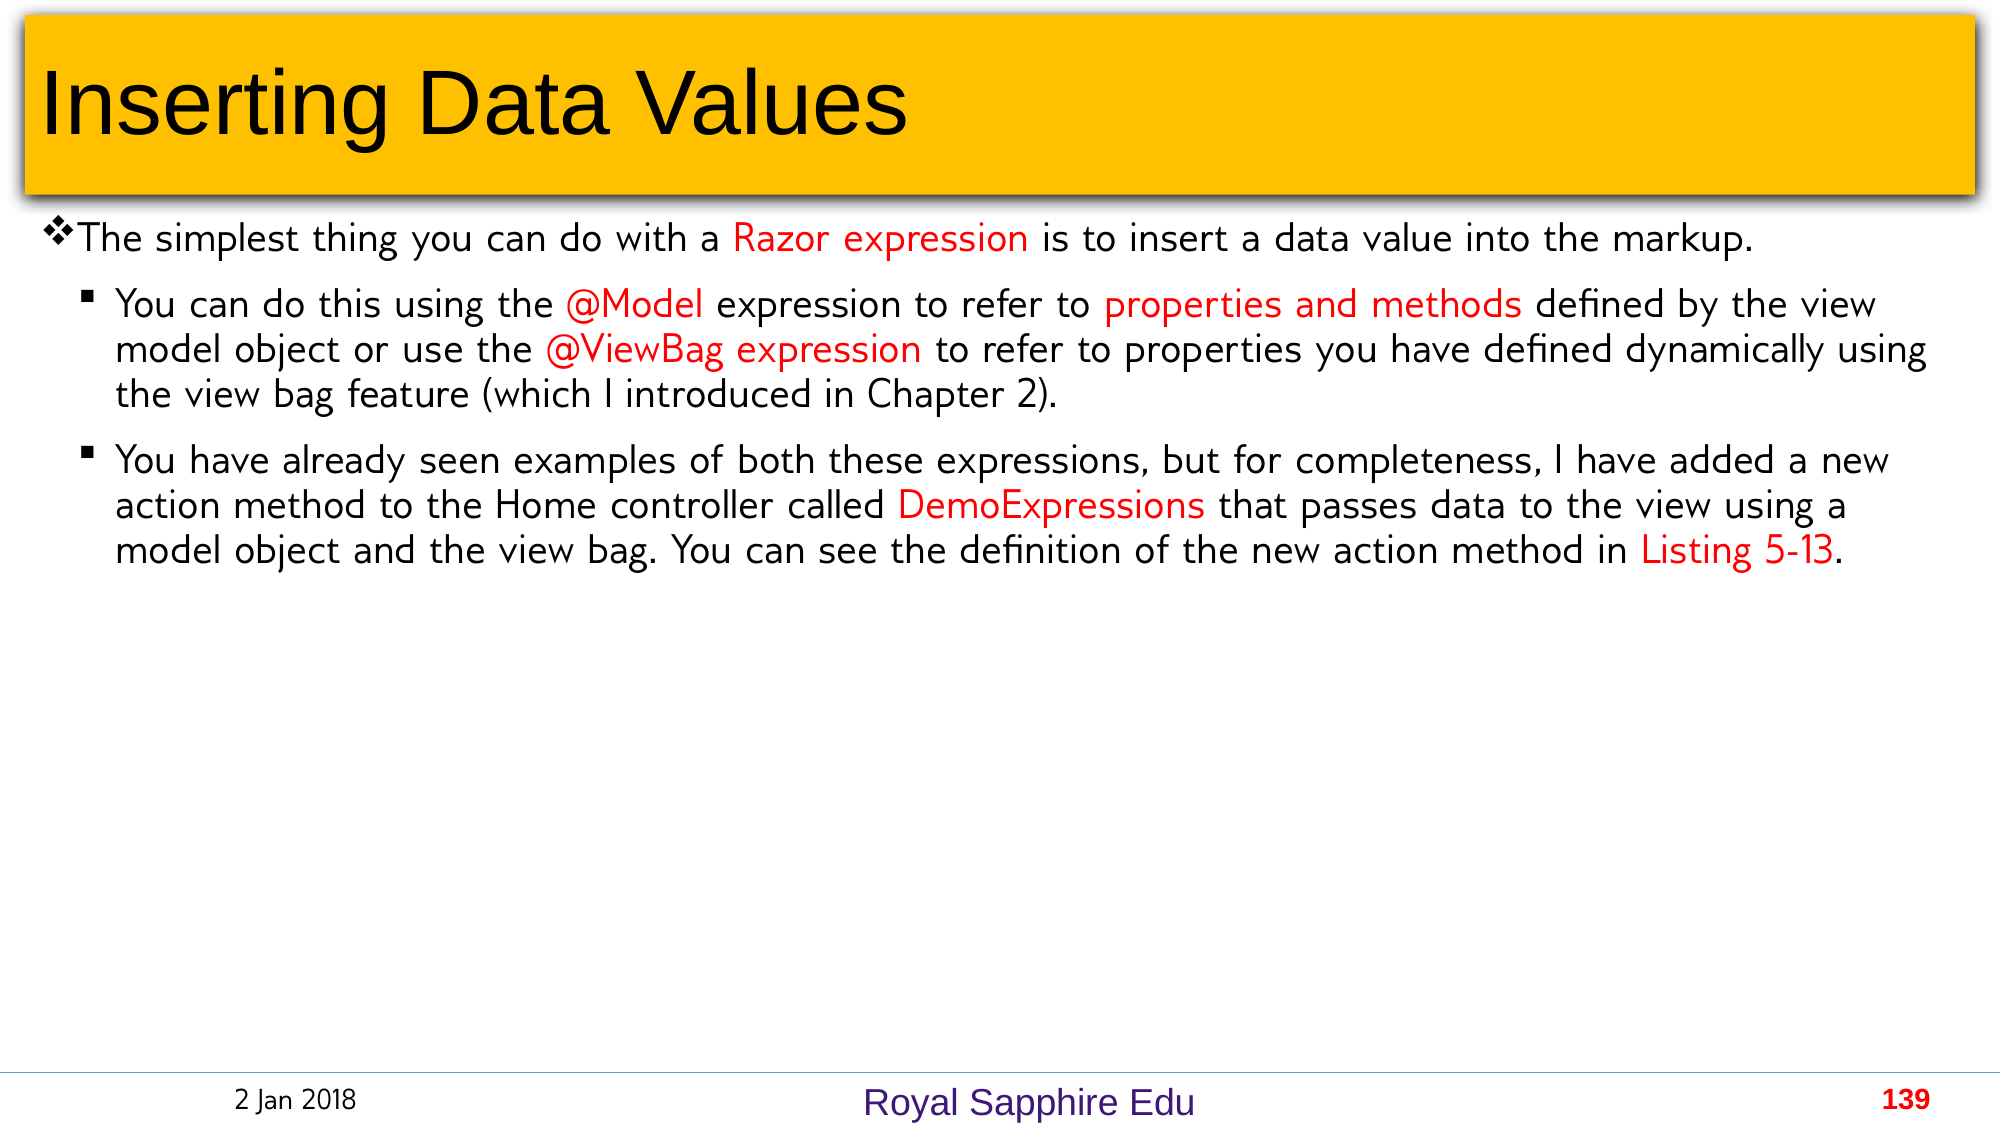

# Inserting Data Values
The simplest thing you can do with a Razor expression is to insert a data value into the markup.
You can do this using the @Model expression to refer to properties and methods defined by the view model object or use the @ViewBag expression to refer to properties you have defined dynamically using the view bag feature (which I introduced in Chapter 2).
You have already seen examples of both these expressions, but for completeness, I have added a new action method to the Home controller called DemoExpressions that passes data to the view using a model object and the view bag. You can see the definition of the new action method in Listing 5-13.
2 Jan 2018
139